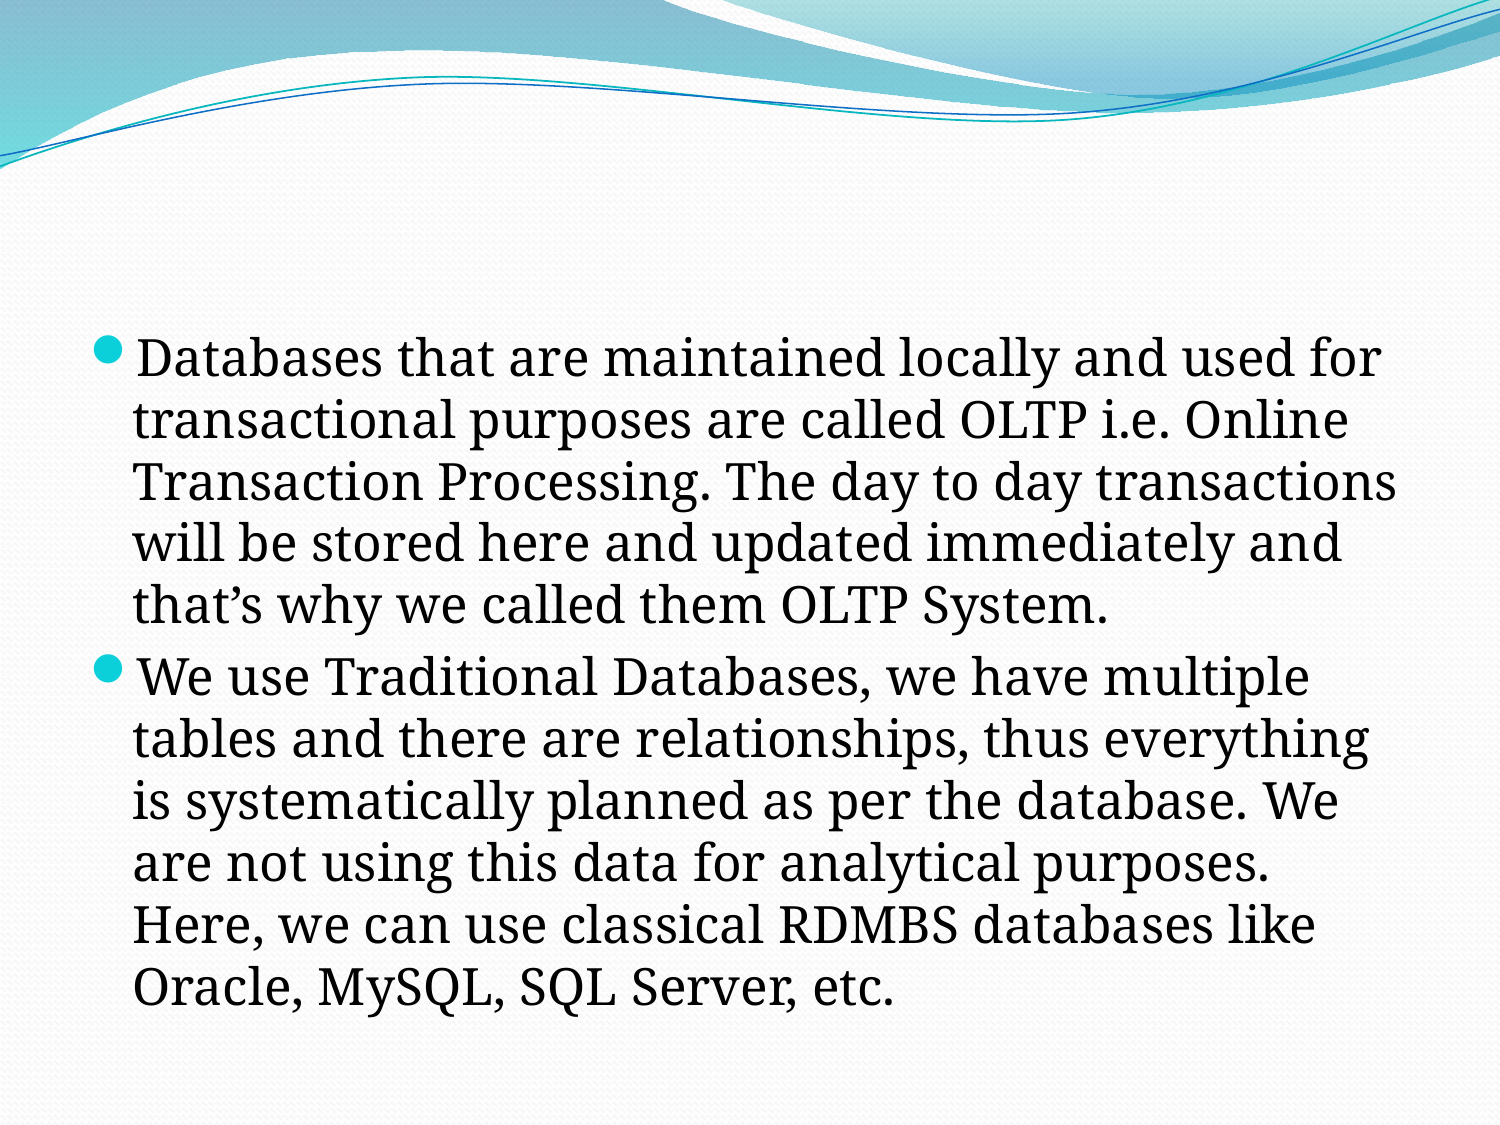

#
Databases that are maintained locally and used for transactional purposes are called OLTP i.e. Online Transaction Processing. The day to day transactions will be stored here and updated immediately and that’s why we called them OLTP System.
We use Traditional Databases, we have multiple tables and there are relationships, thus everything is systematically planned as per the database. We are not using this data for analytical purposes. Here, we can use classical RDMBS databases like Oracle, MySQL, SQL Server, etc.